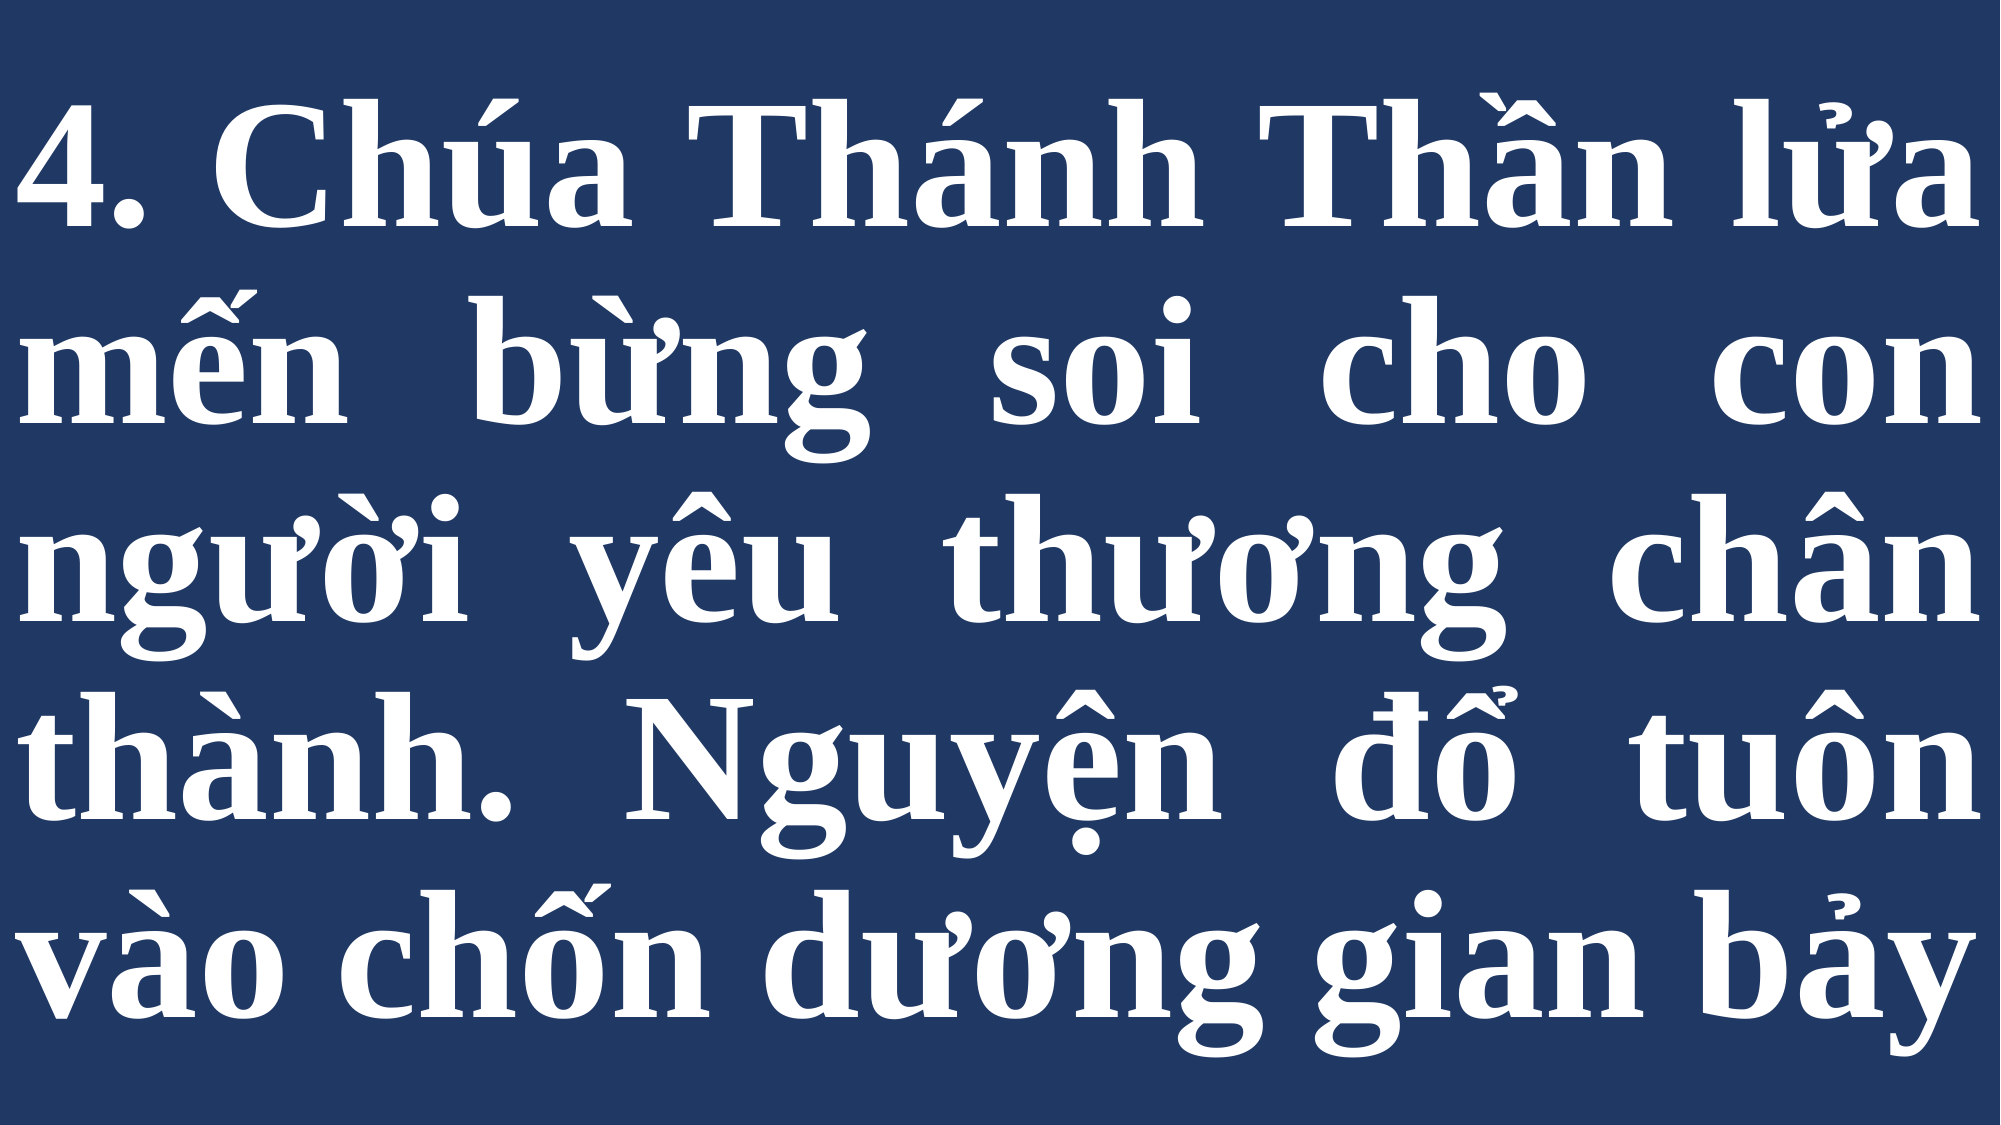

# 4. Chúa Thánh Thần lửa mến bừng soi cho con người yêu thương chân thành. Nguyện đổ tuôn vào chốn dương gian bảy